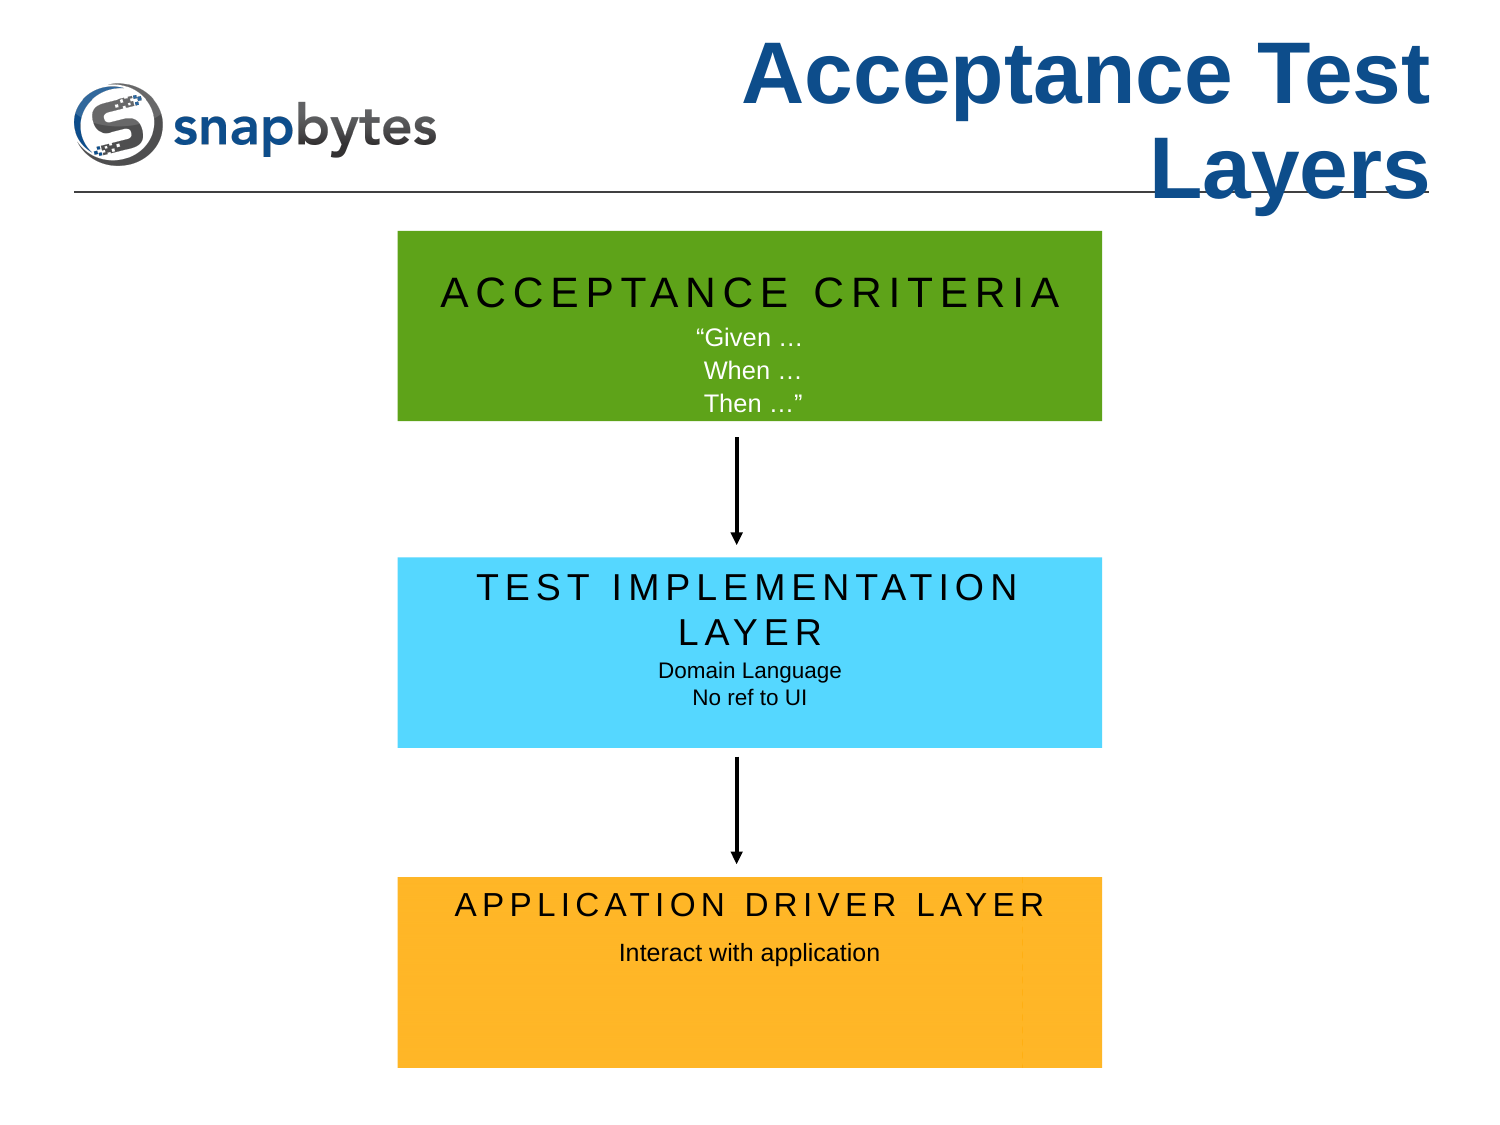

# Acceptance Test Layers
acceptance criteria
“Given …
 When …
 Then …”

test implementation layer
Domain Language
No ref to UI

application driver layer
Interact with application